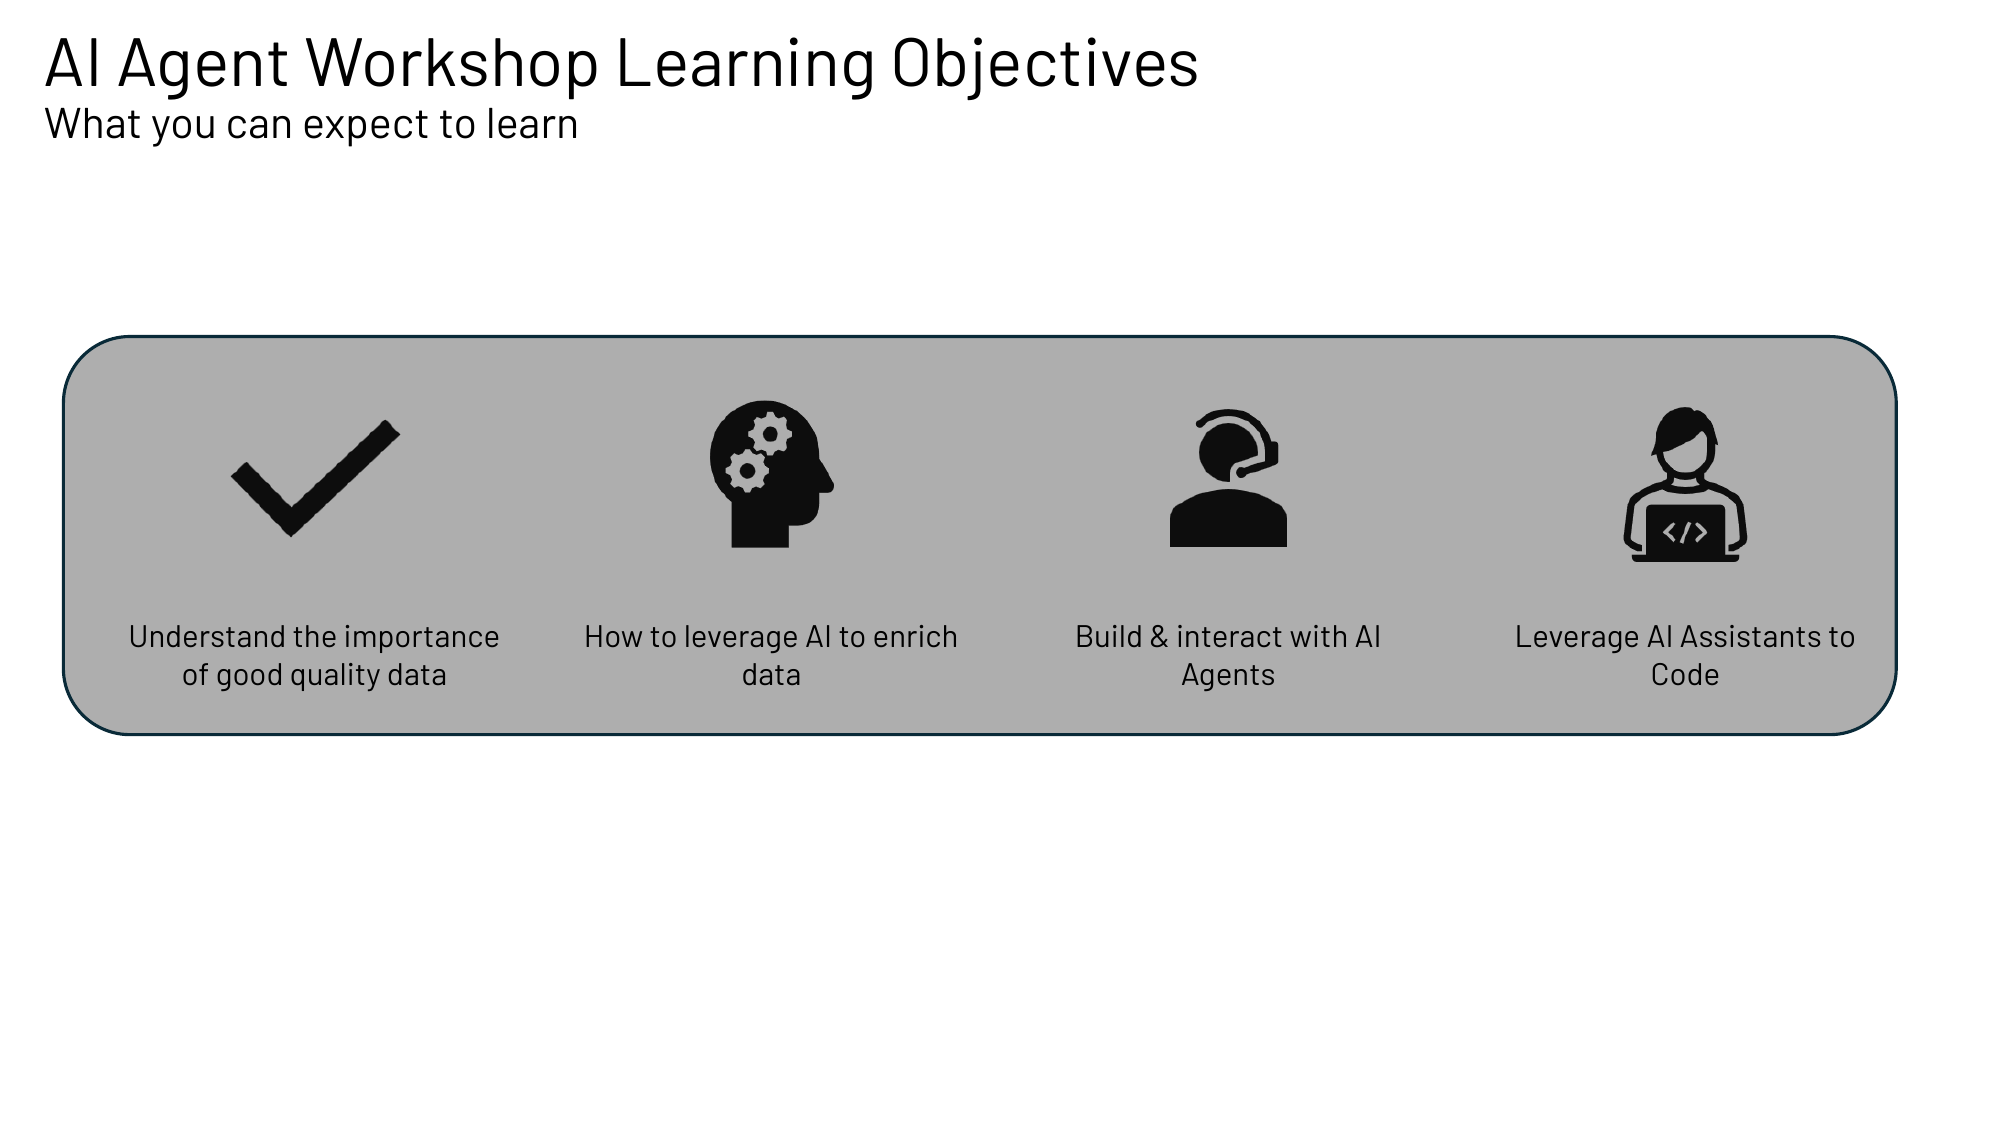

AI Agent Workshop Learning Objectives
What you can expect to learn
Understand the importance of good quality data
How to leverage AI to enrich data
Build & interact with AI Agents
Leverage AI Assistants to Code